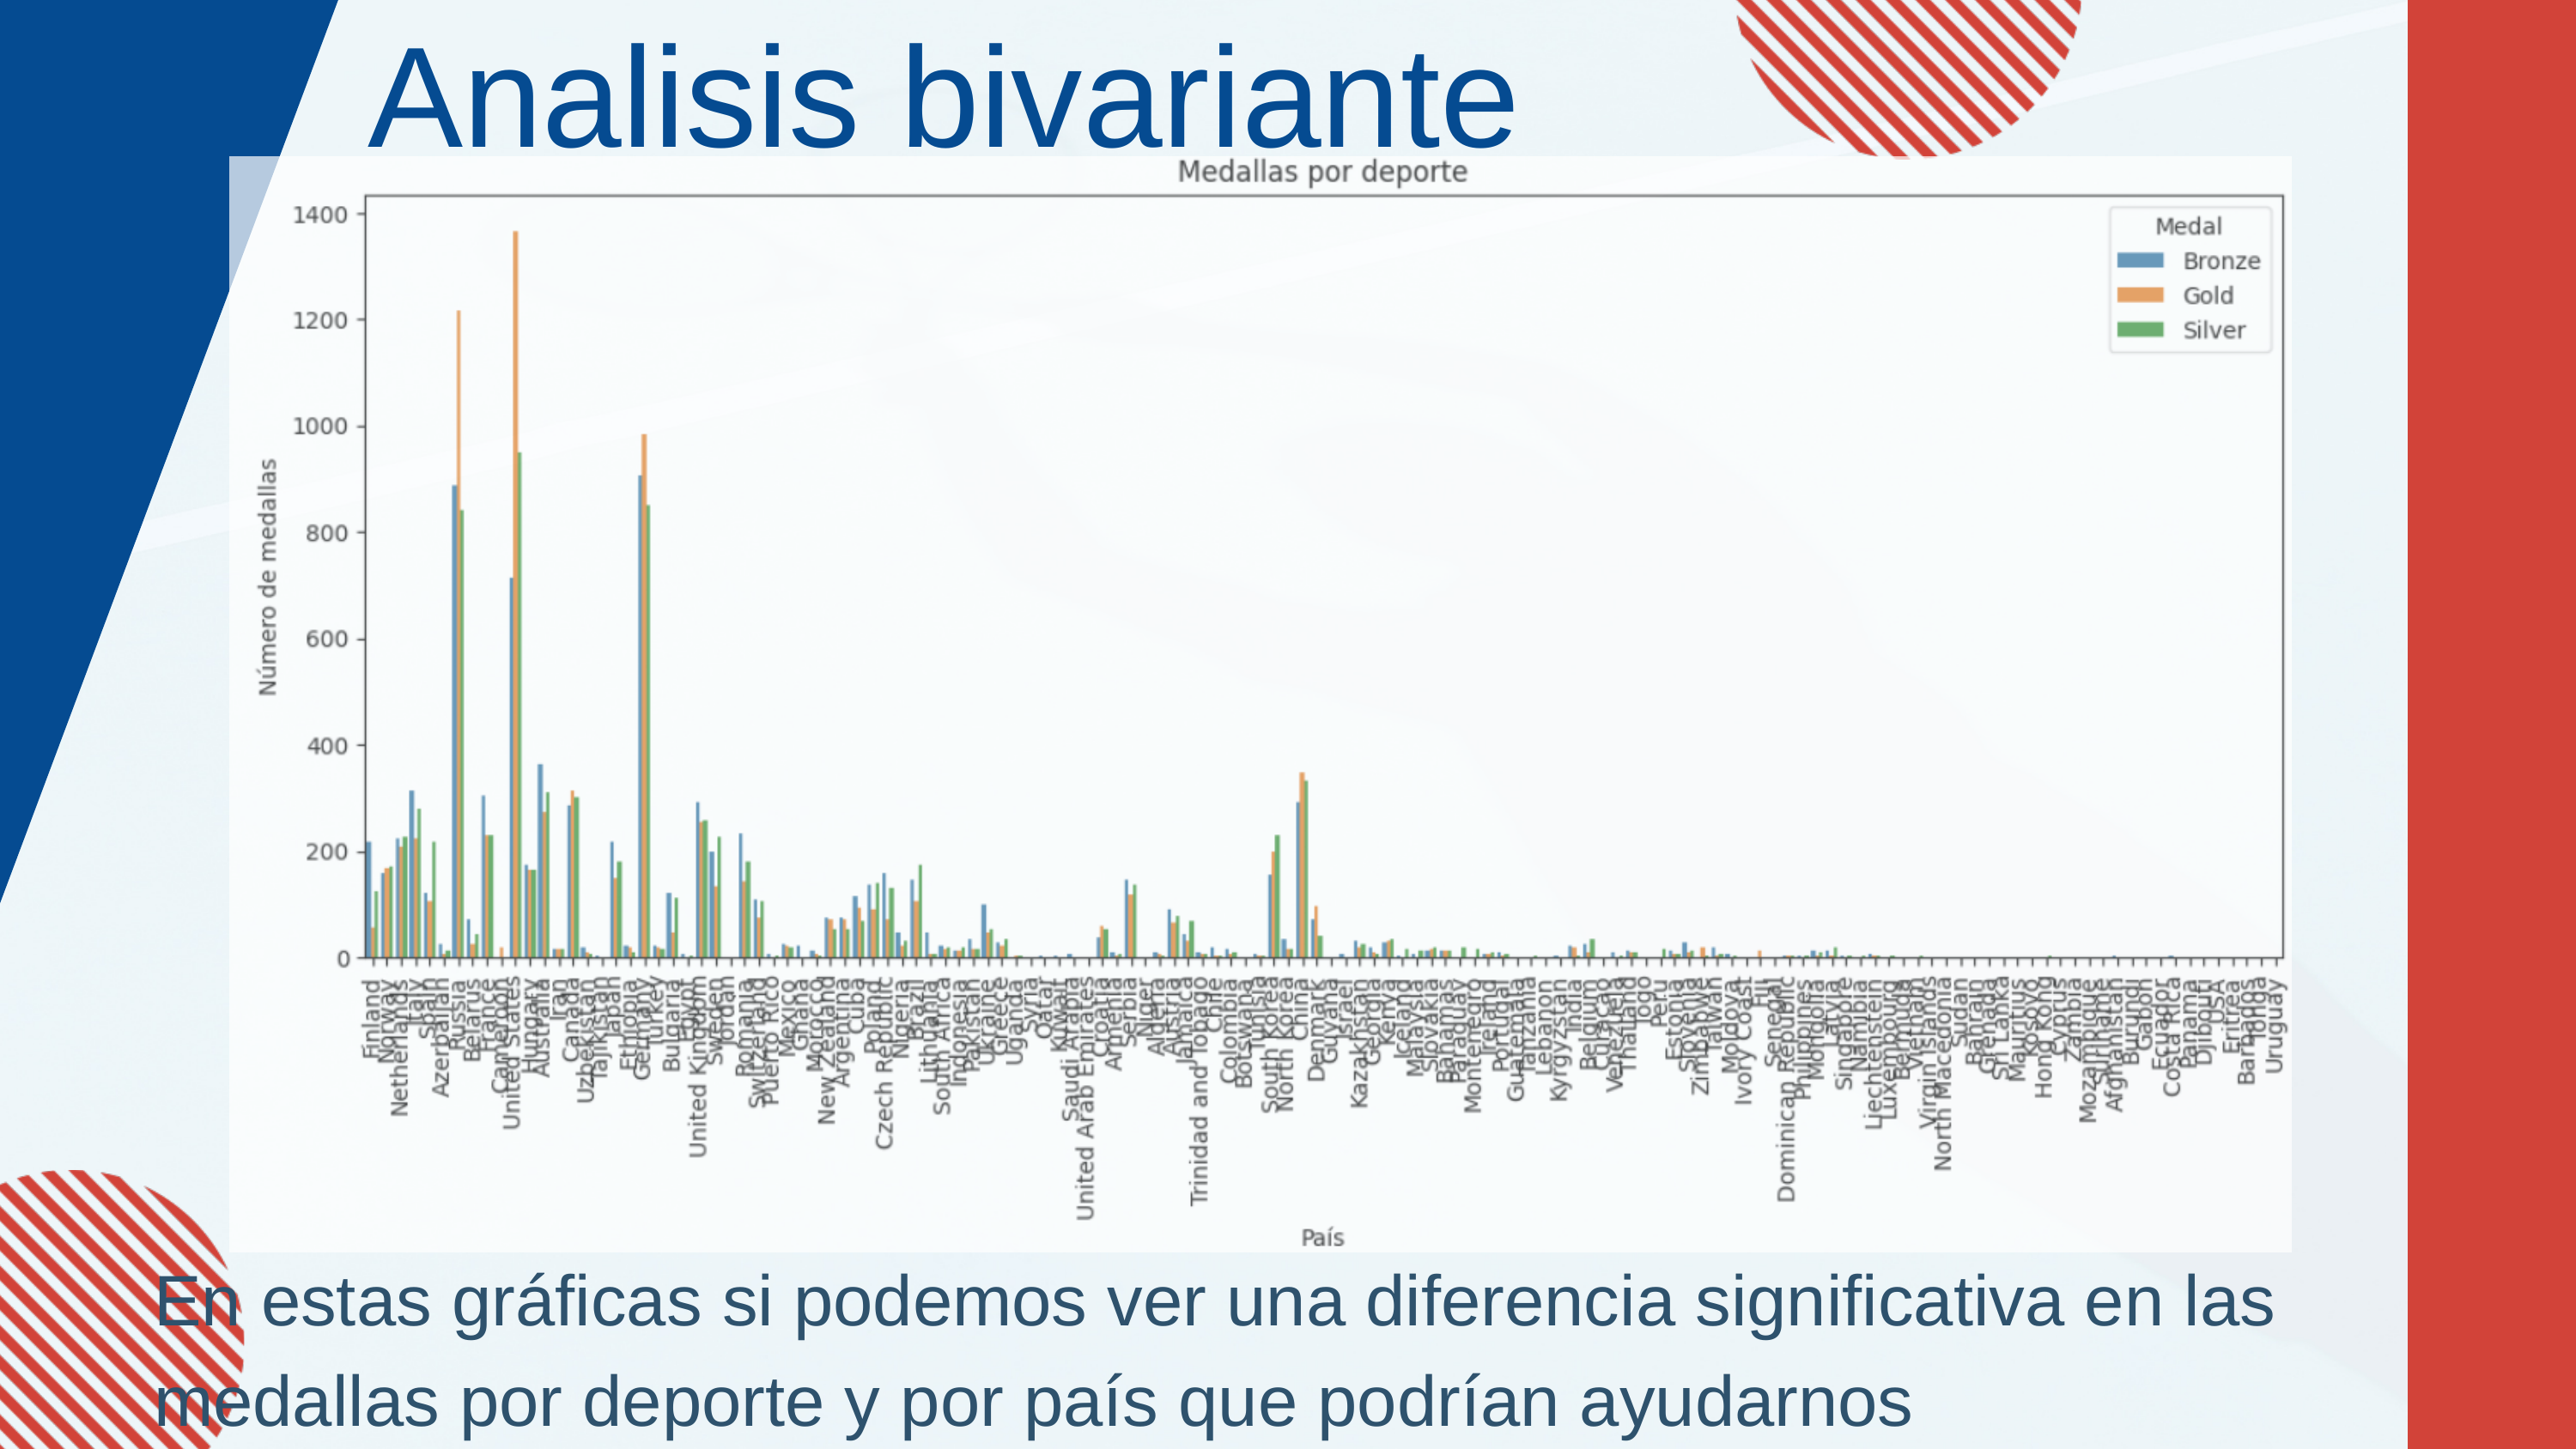

Analisis bivariante

En estas gráficas si podemos ver una diferencia significativa en las medallas por deporte y por país que podrían ayudarnos